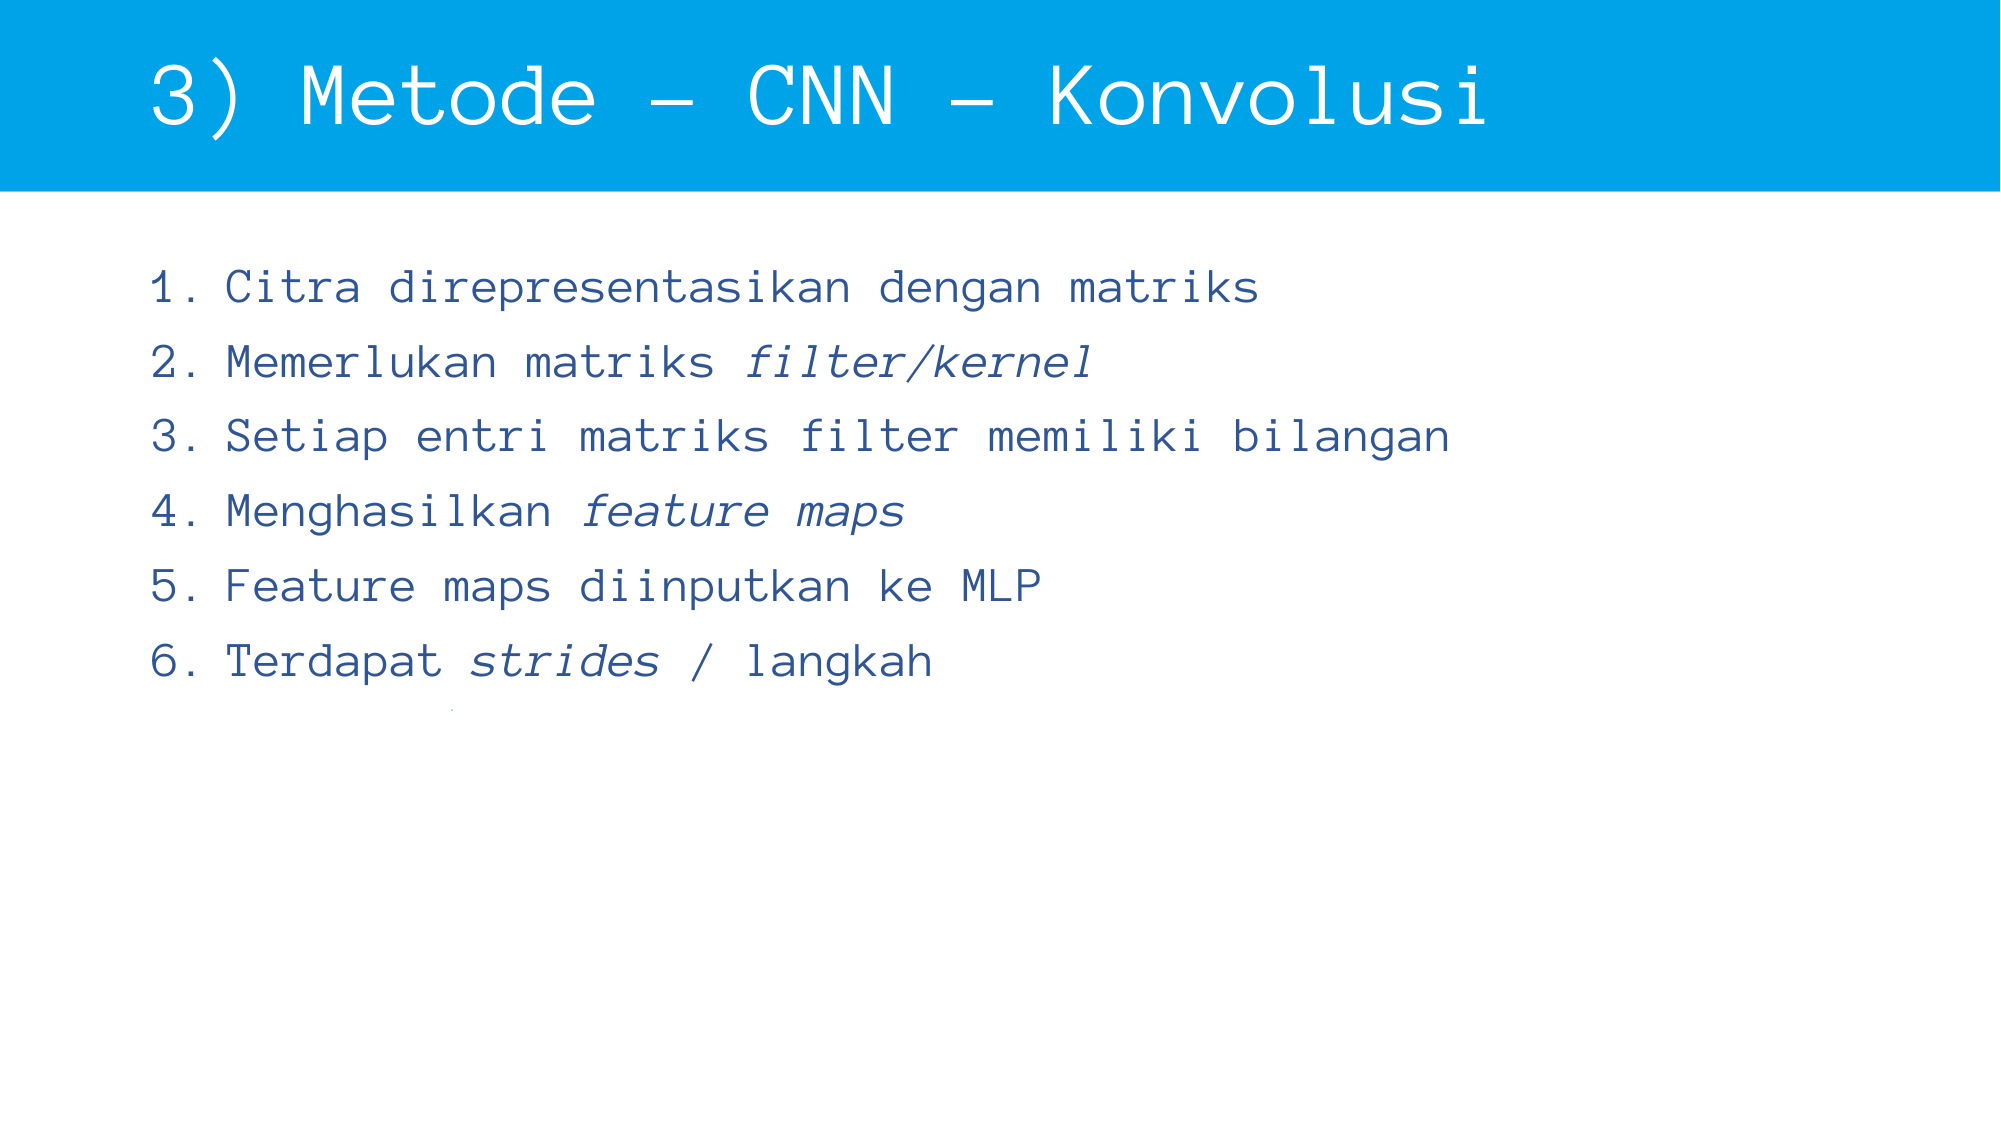

# 3) Metode – CNN - Konvolusi
Citra direpresentasikan dengan matriks
Memerlukan matriks filter/kernel
Setiap entri matriks filter memiliki bilangan
Menghasilkan feature maps
Feature maps diinputkan ke MLP
Terdapat strides / langkah